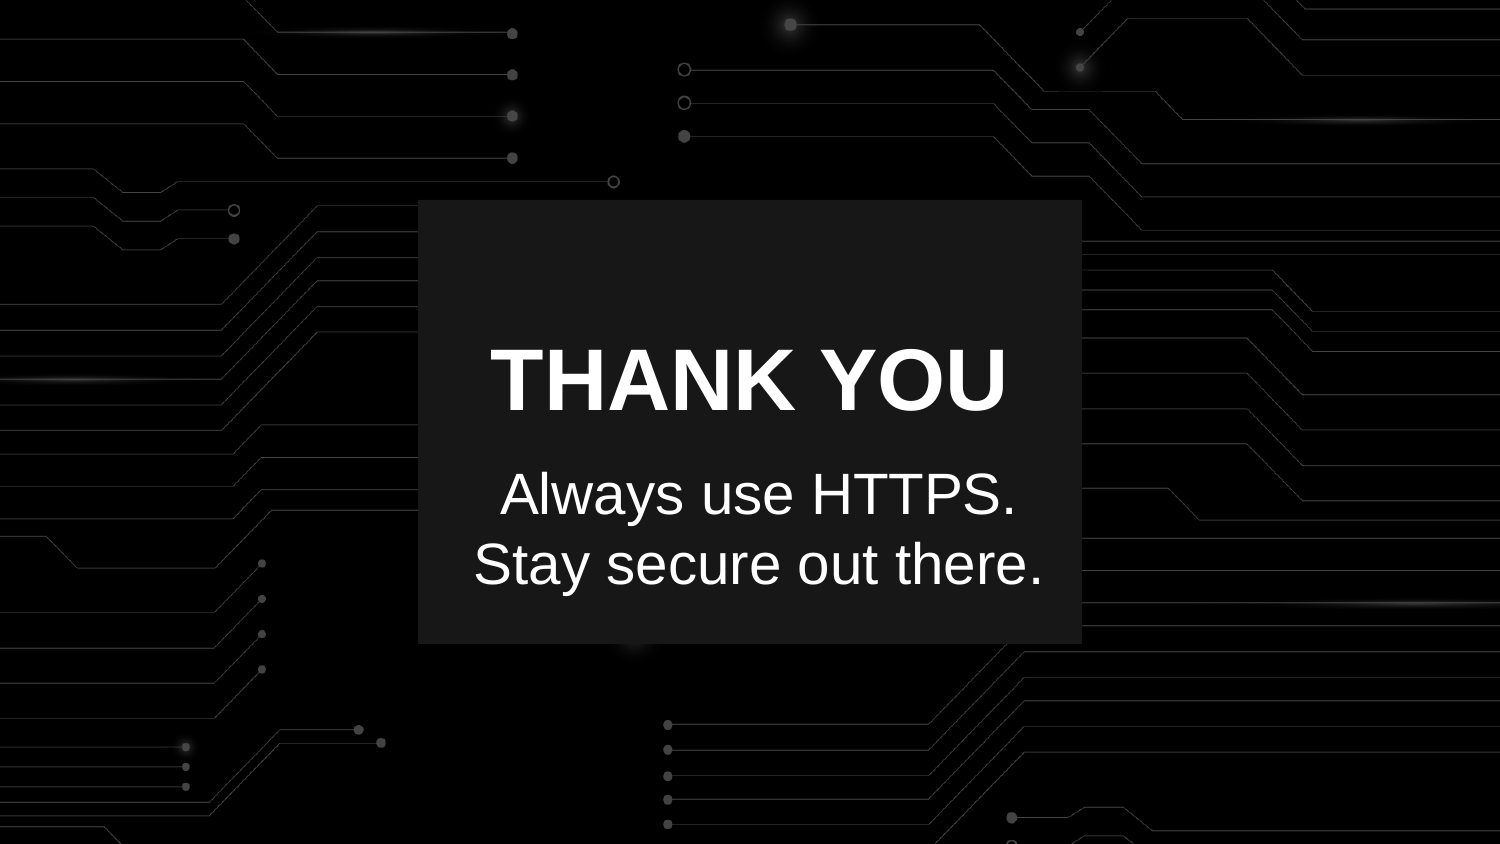

# THANK YOU
Always use HTTPS.
Stay secure out there.